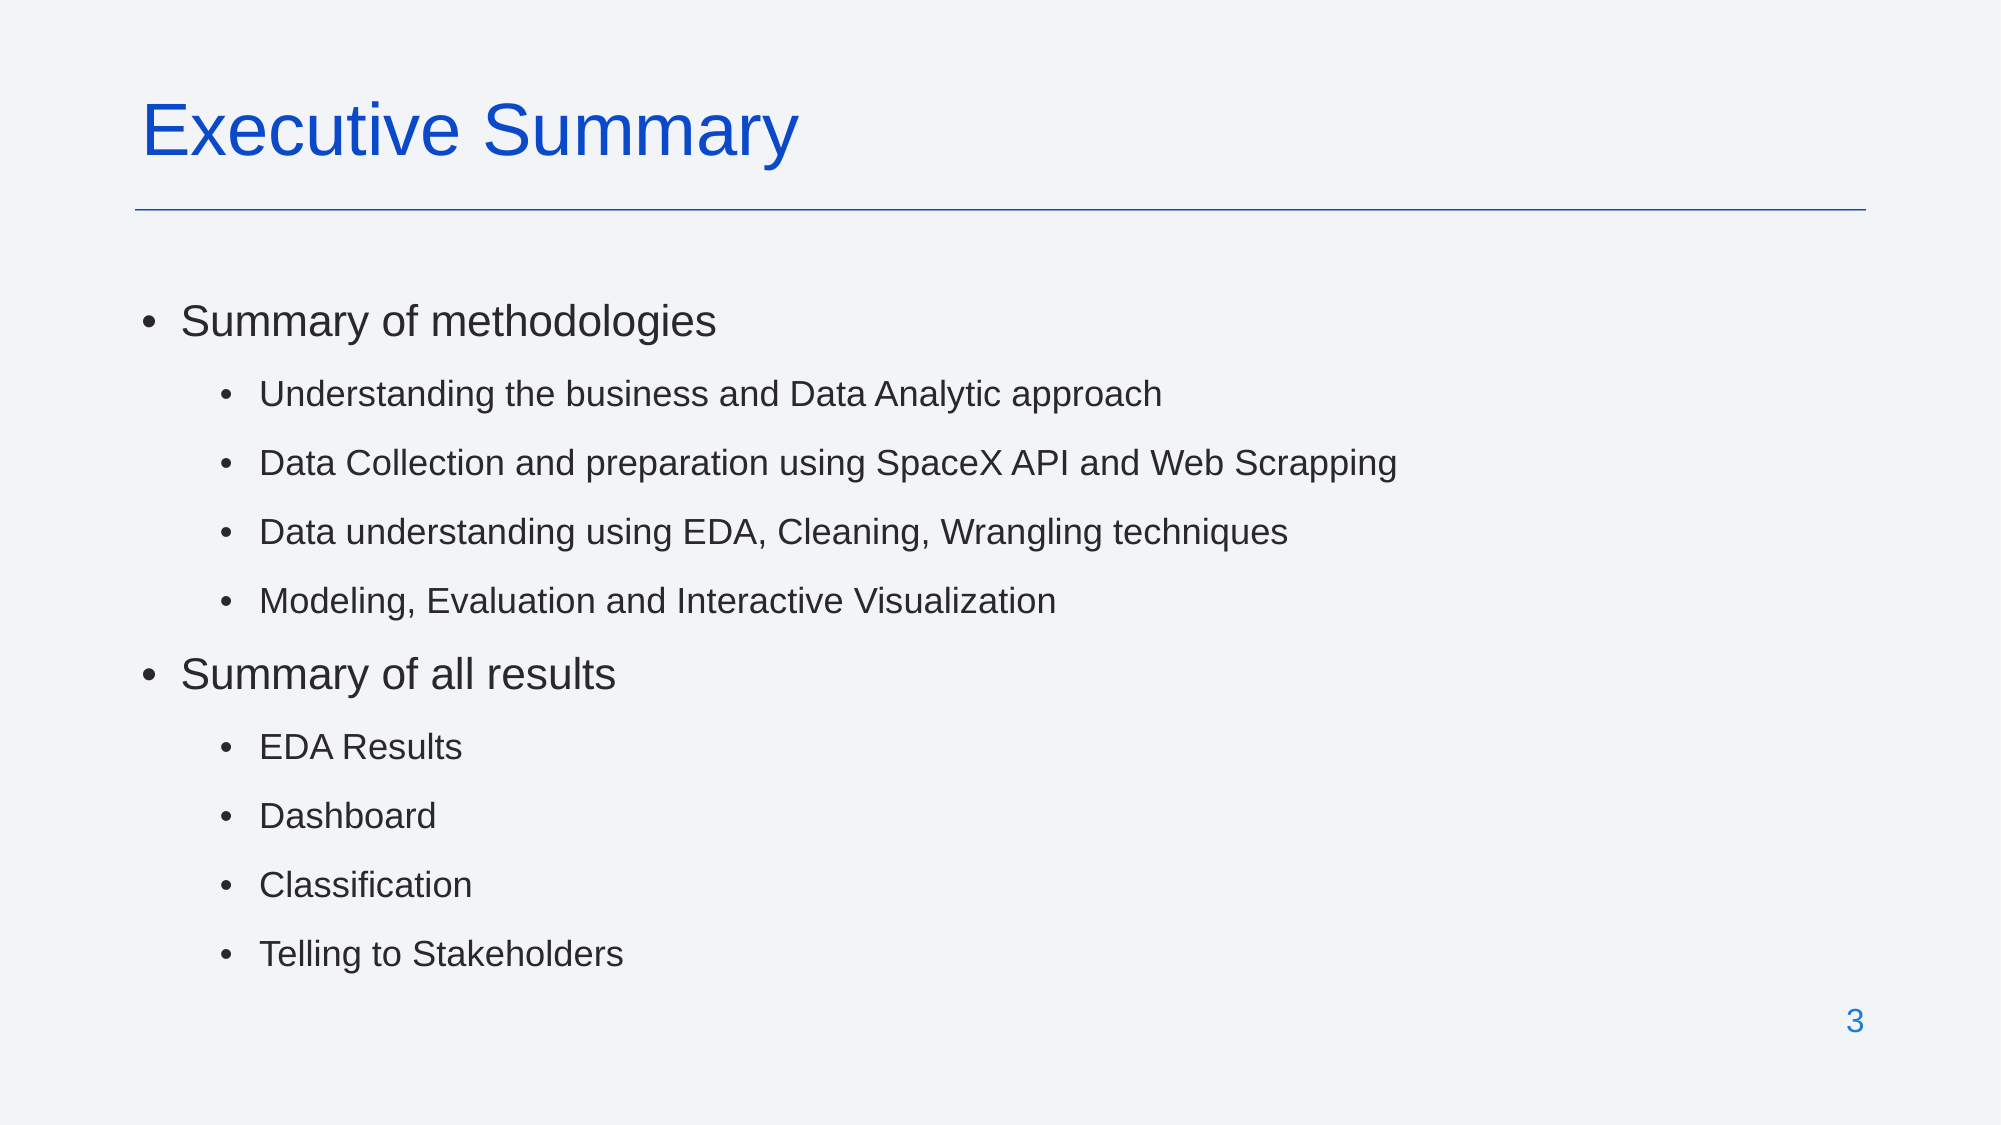

Executive Summary
Summary of methodologies
Understanding the business and Data Analytic approach
Data Collection and preparation using SpaceX API and Web Scrapping
Data understanding using EDA, Cleaning, Wrangling techniques
Modeling, Evaluation and Interactive Visualization
Summary of all results
EDA Results
Dashboard
Classification
Telling to Stakeholders

3